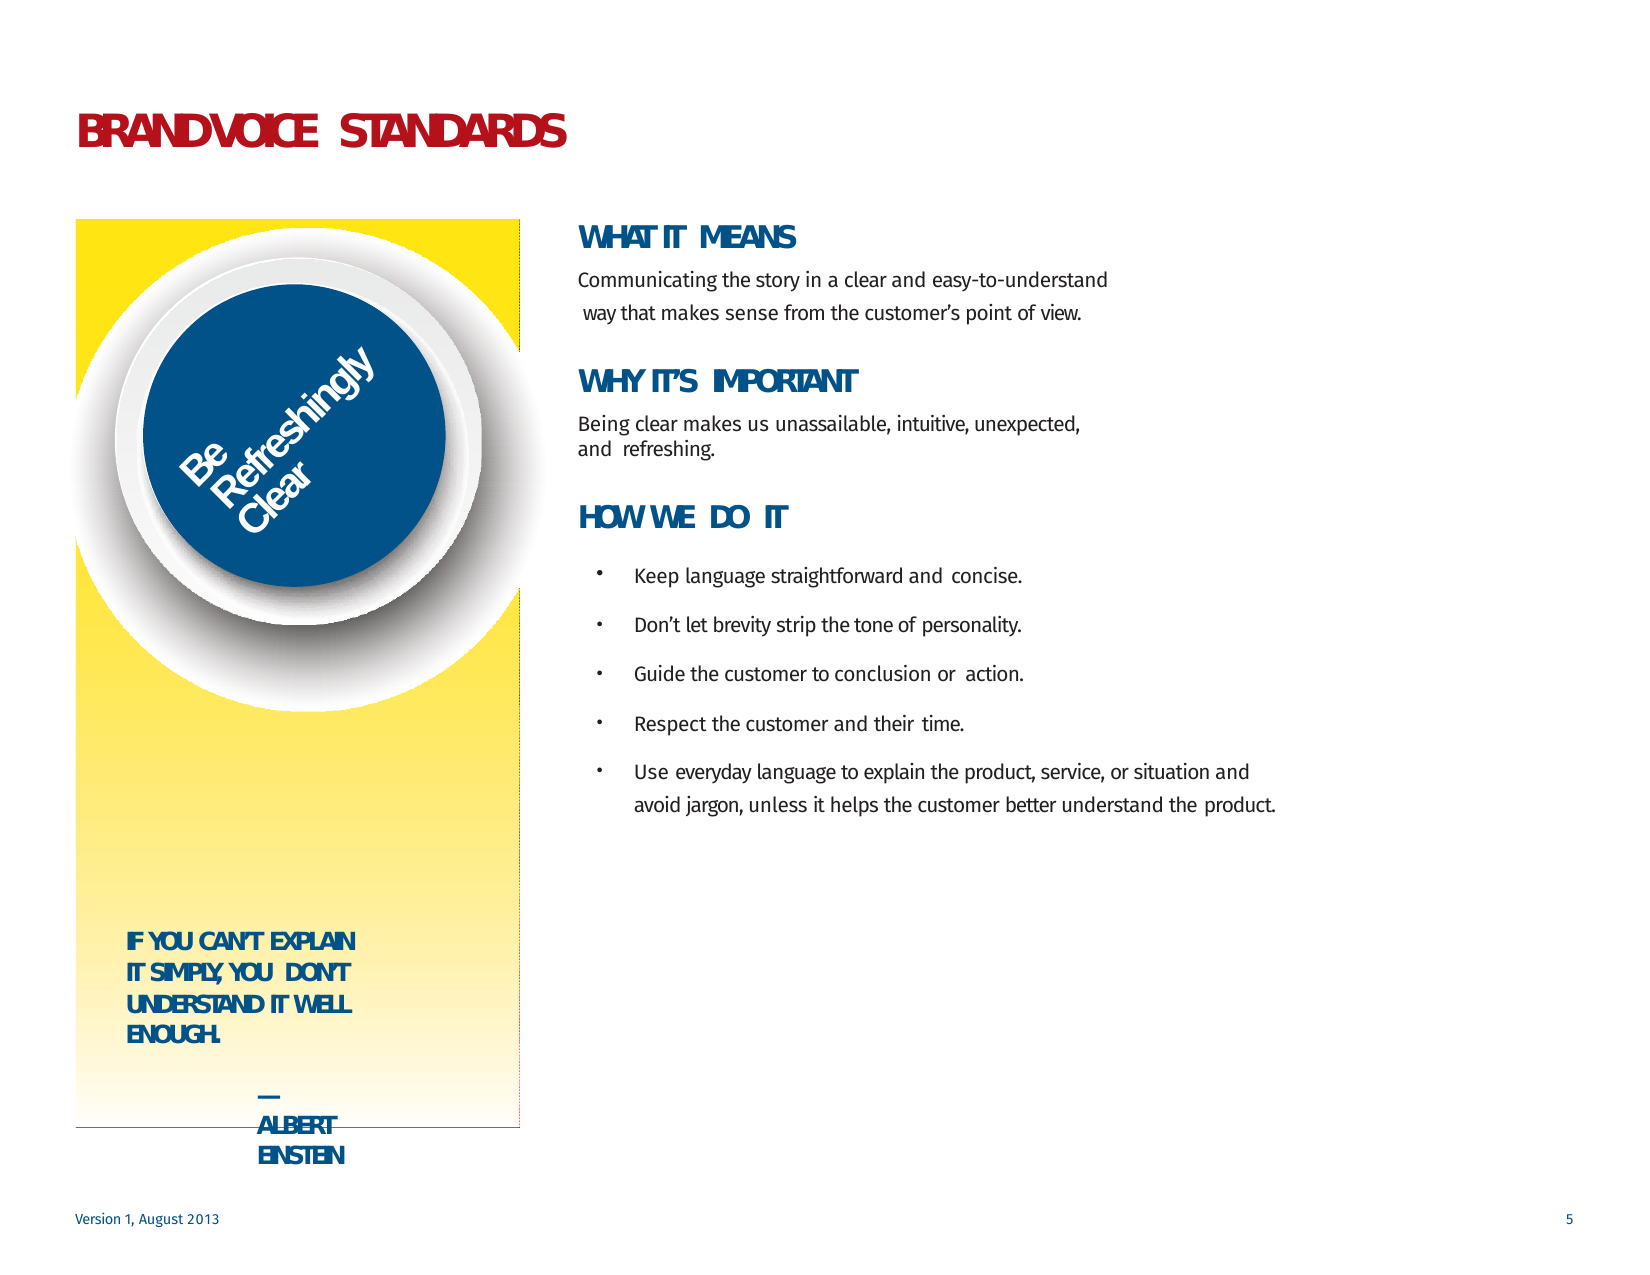

# BRAND VOICE STANDARDS
WHAT IT MEANS
Communicating the story in a clear and easy-to-understand  way that makes sense from the customer’s point of view.

WHY IT’S IMPORTANT
Being clear makes us unassailable, intuitive, unexpected, and refreshing.

HOW WE DO IT
Keep language straightforward and concise.

Don’t let brevity strip the tone of personality.

Guide the customer to conclusion or action.

Respect the customer and their time.
Use everyday language to explain the product, service, or situation and  avoid jargon, unless it helps the customer better understand the product.

Refreshingly
Be
Clear
IF YOU CAN’T EXPLAIN  IT SIMPLY, YOU DON’T
UNDERSTAND IT WELL ENOUGH.

— ALBERT EINSTEIN
Version 1, August 2013
5